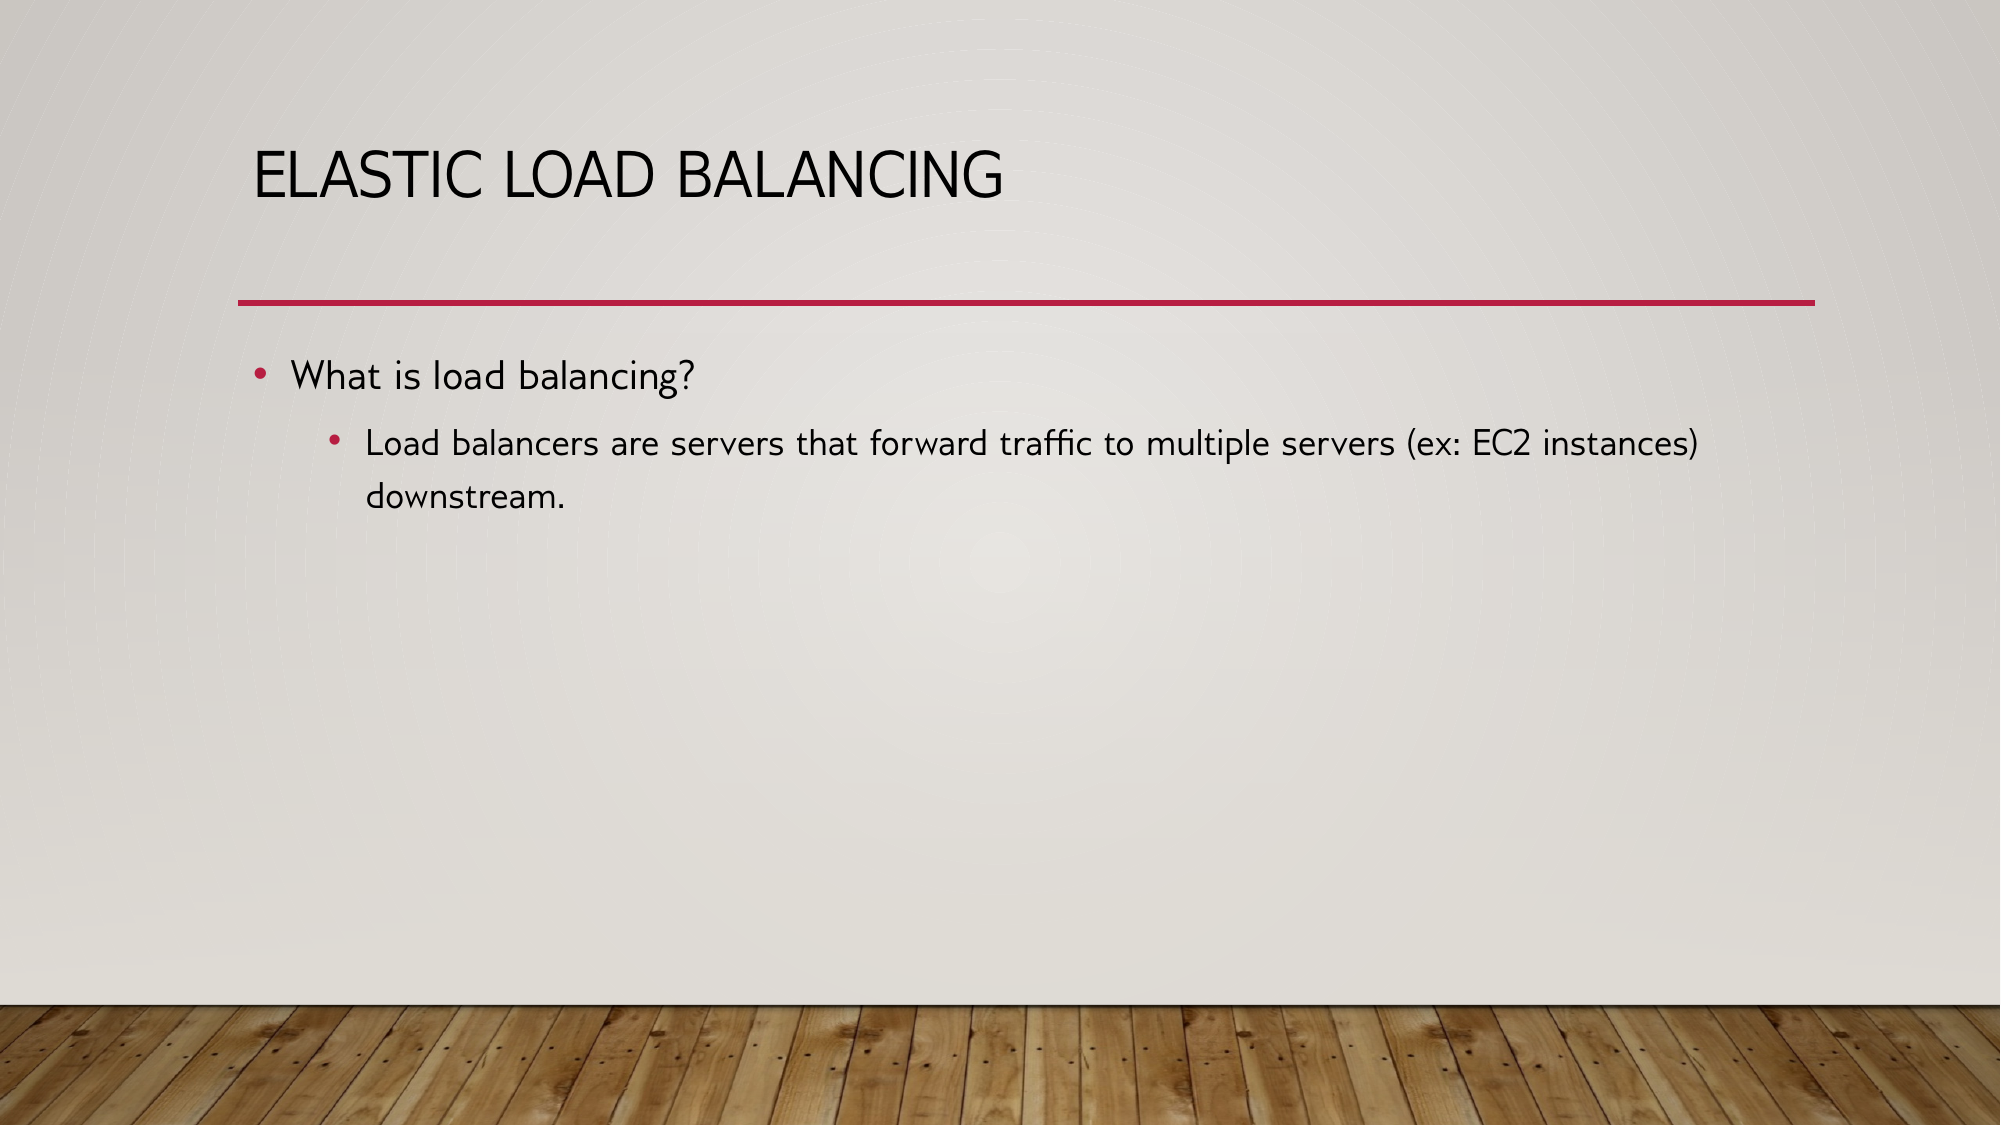

# Elastic load balancing
What is load balancing?
Load balancers are servers that forward traffic to multiple servers (ex: EC2 instances) downstream.